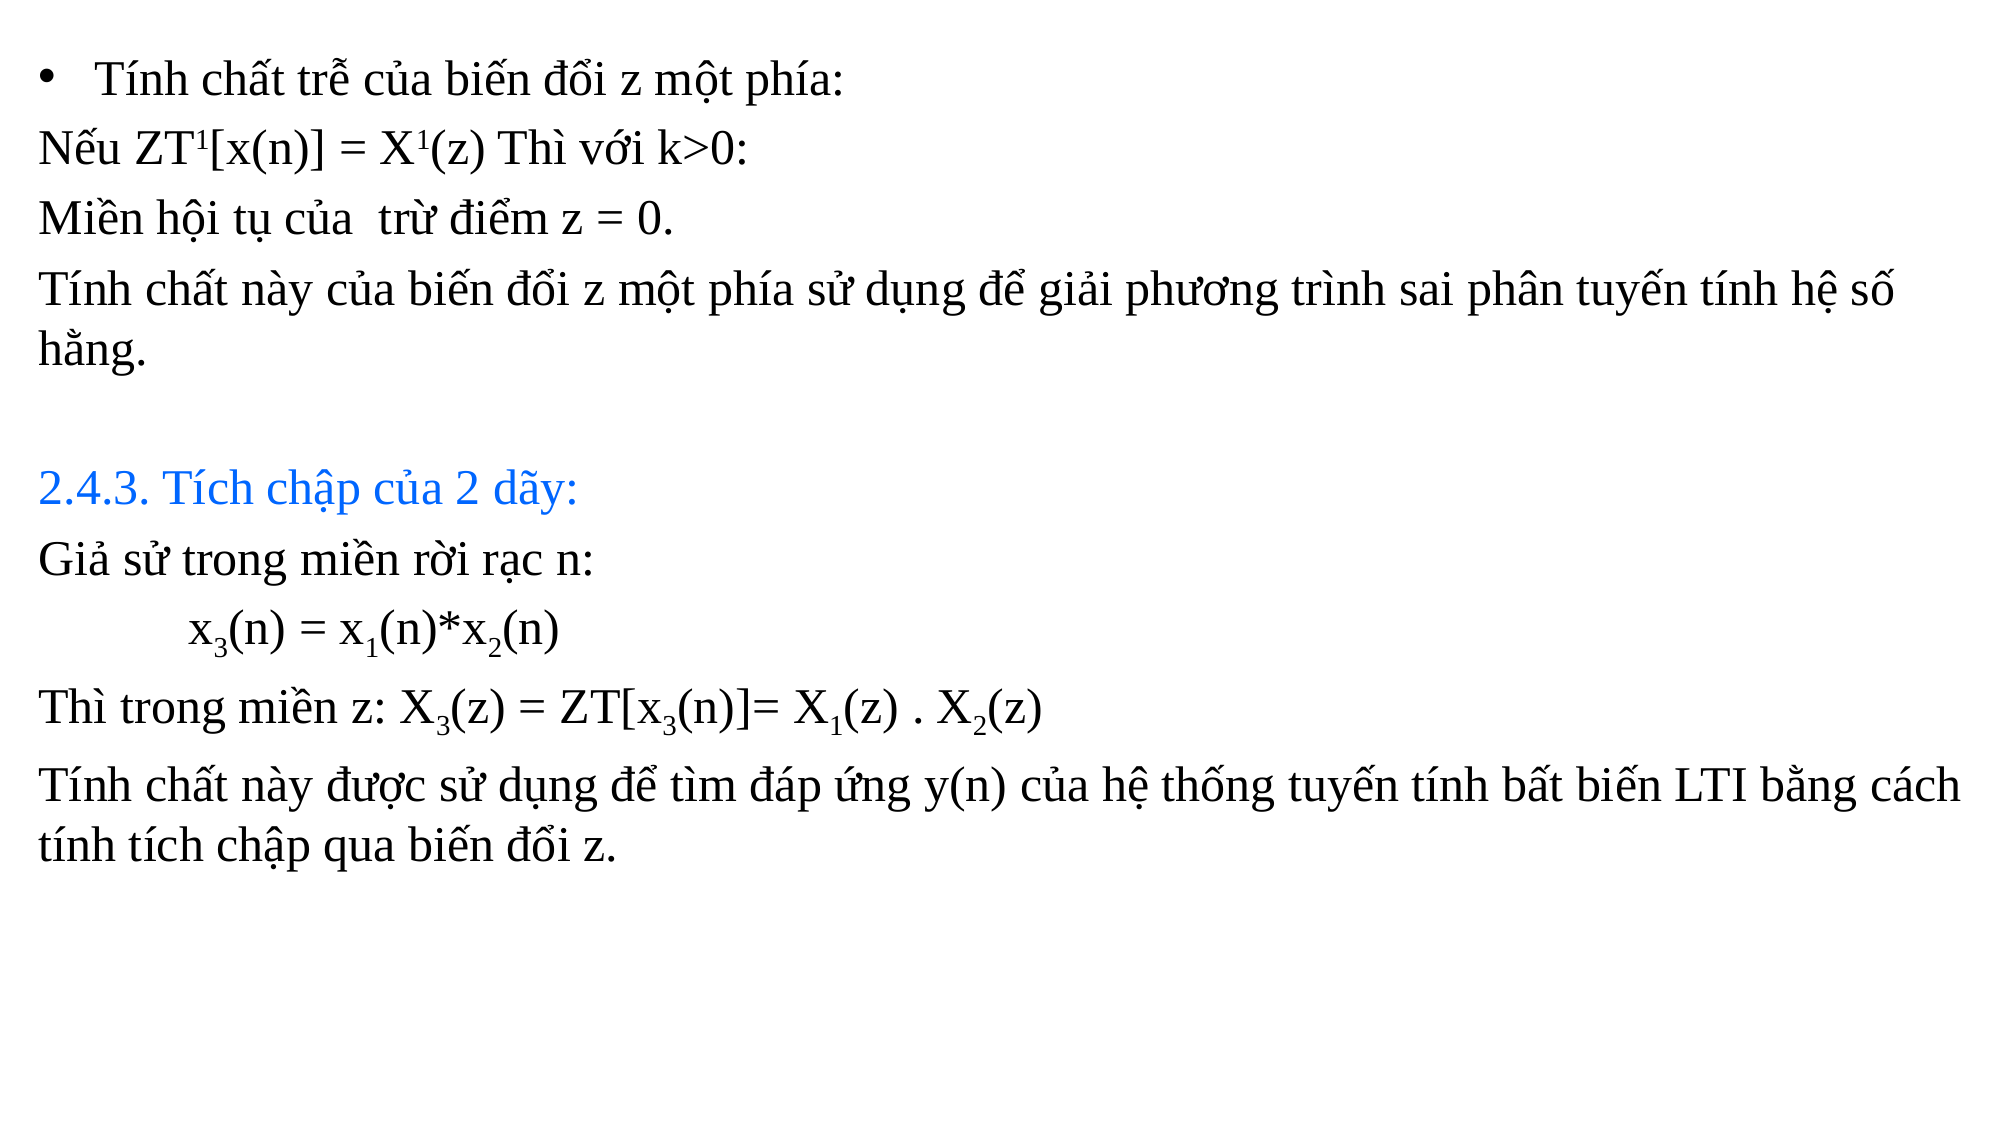

Tính chất trễ của biến đổi z một phía:
Nếu ZT1[x(n)] = X1(z) Thì với k>0:
Miền hội tụ của  trừ điểm z = 0.
Tính chất này của biến đổi z một phía sử dụng để giải phương trình sai phân tuyến tính hệ số hằng.

2.4.3. Tích chập của 2 dãy:
Giả sử trong miền rời rạc n:
	x3(n) = x1(n)*x2(n)
Thì trong miền z: X3(z) = ZT[x3(n)]= X1(z) . X2(z)
Tính chất này được sử dụng để tìm đáp ứng y(n) của hệ thống tuyến tính bất biến LTI bằng cách tính tích chập qua biến đổi z.